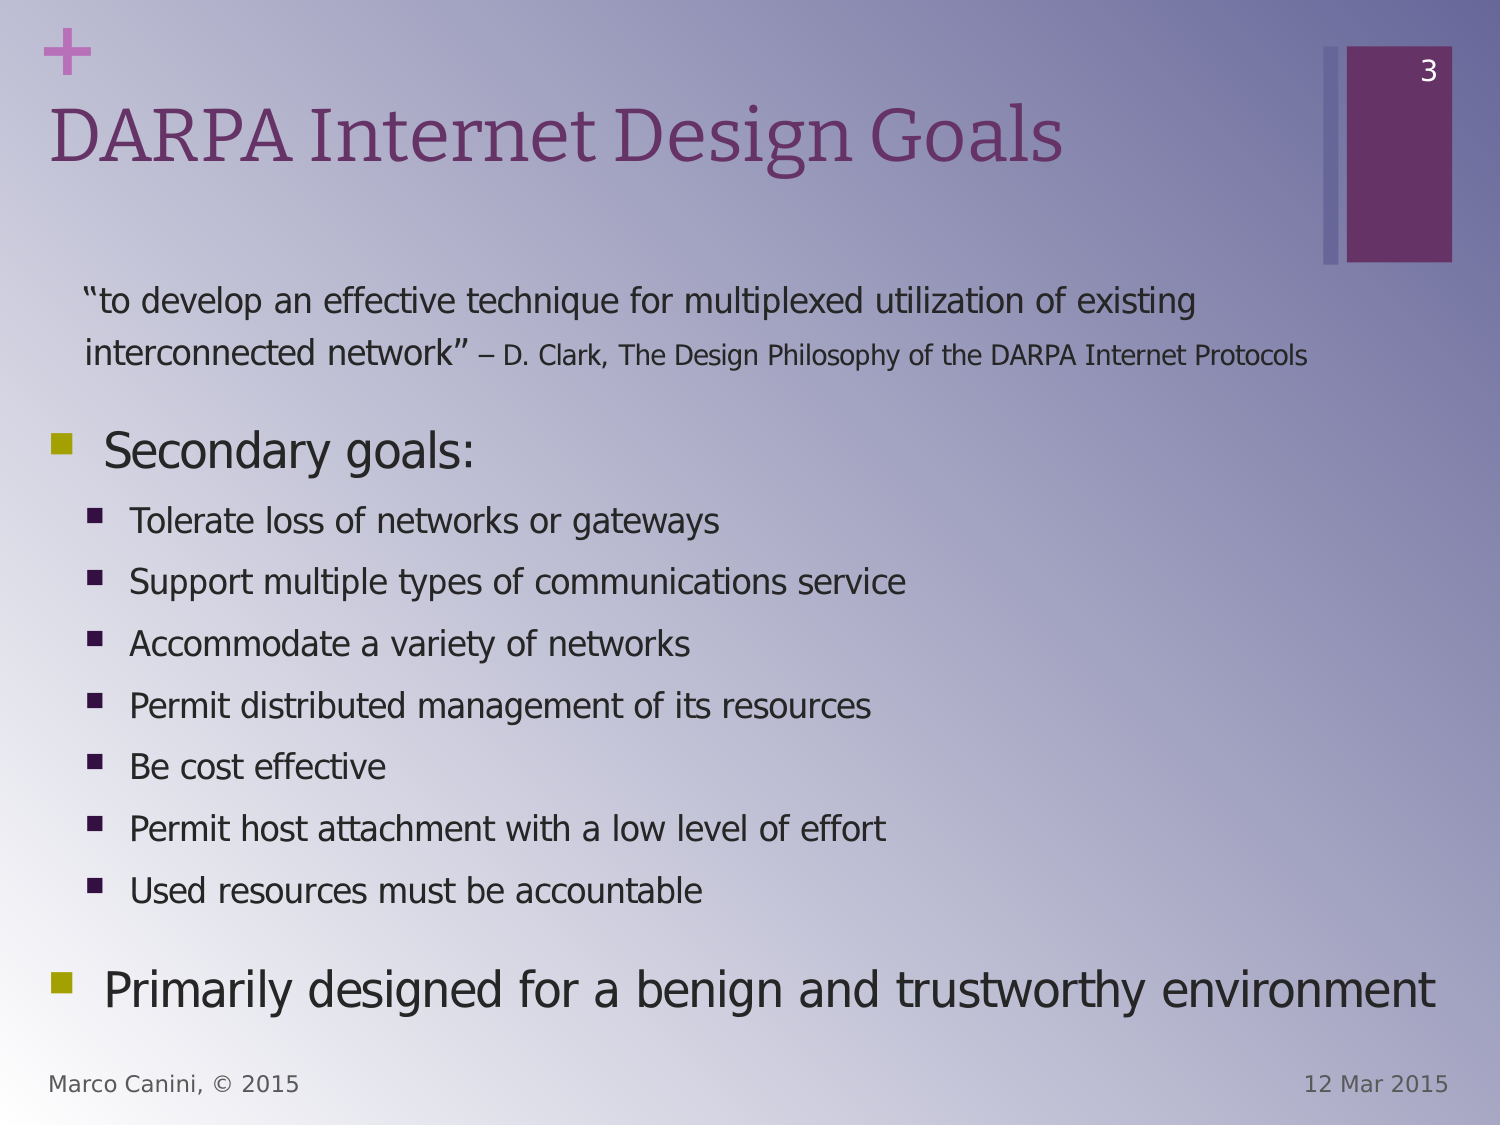

3
# DARPA Internet Design Goals
“to develop an effective technique for multiplexed utilization of existing
interconnected network” – D. Clark, The Design Philosophy of the DARPA Internet Protocols
Secondary goals:
Tolerate loss of networks or gateways
Support multiple types of communications service
Accommodate a variety of networks
Permit distributed management of its resources
Be cost effective
Permit host attachment with a low level of effort
Used resources must be accountable
Primarily designed for a benign and trustworthy environment
Marco Canini, © 2015
12 Mar 2015